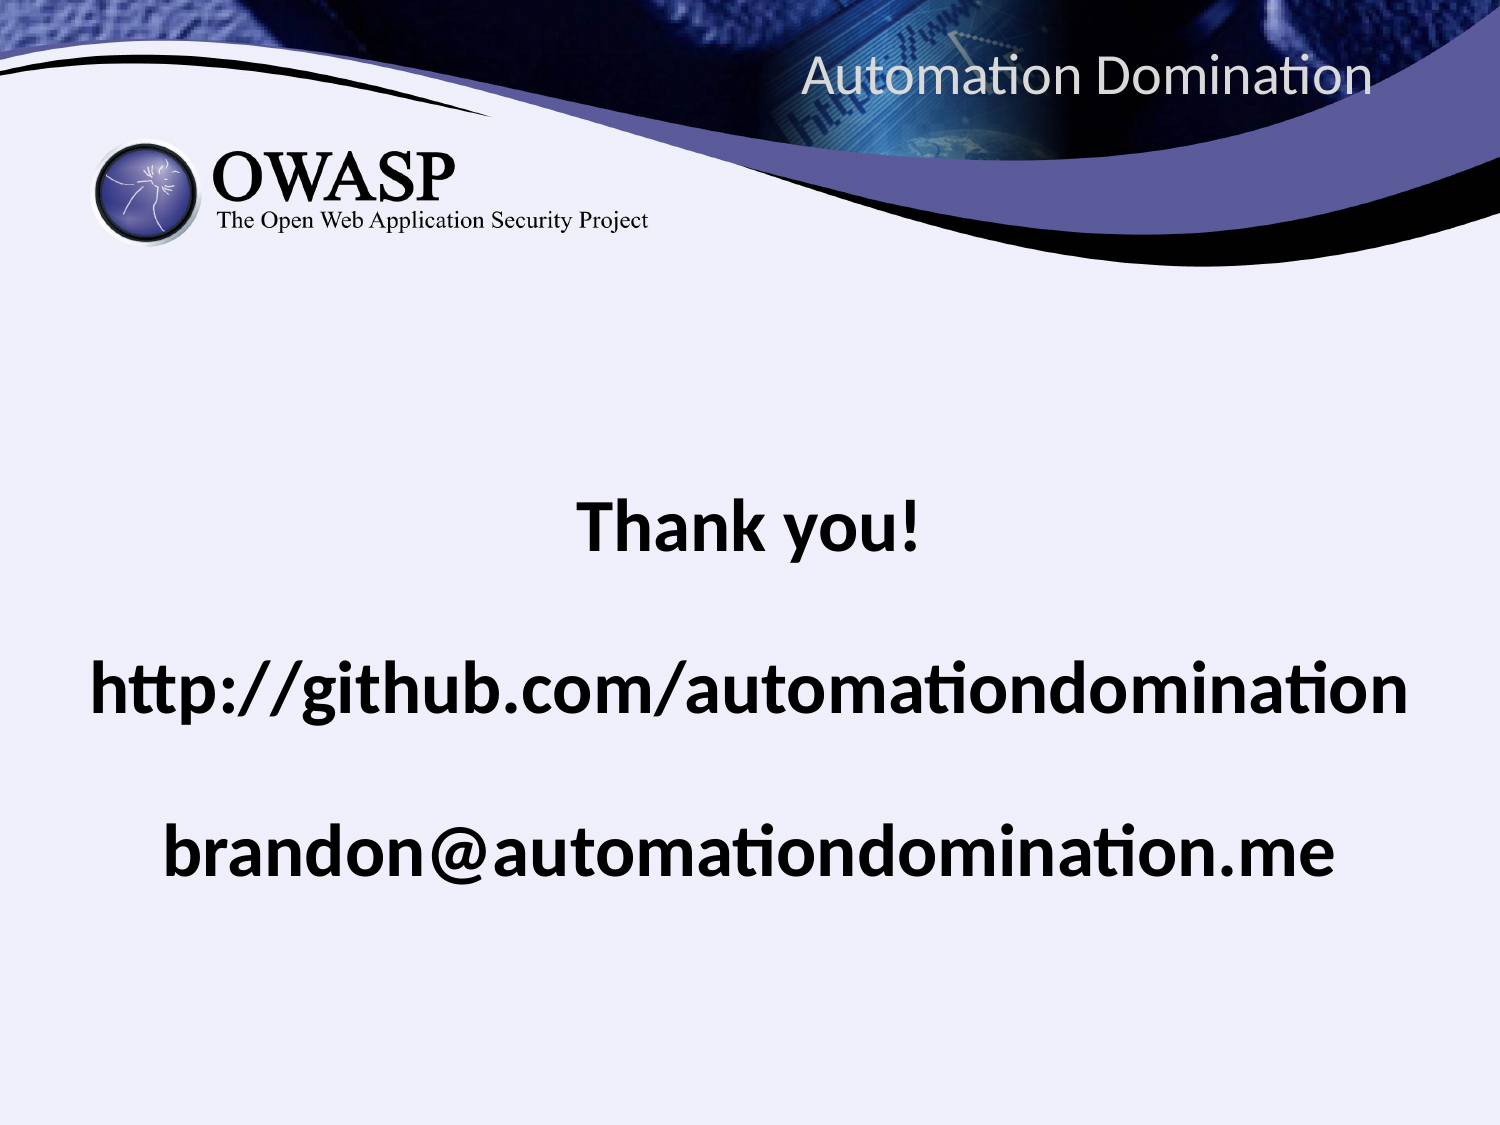

# Automation Domination
Thank you!
http://github.com/automationdomination
brandon@automationdomination.me